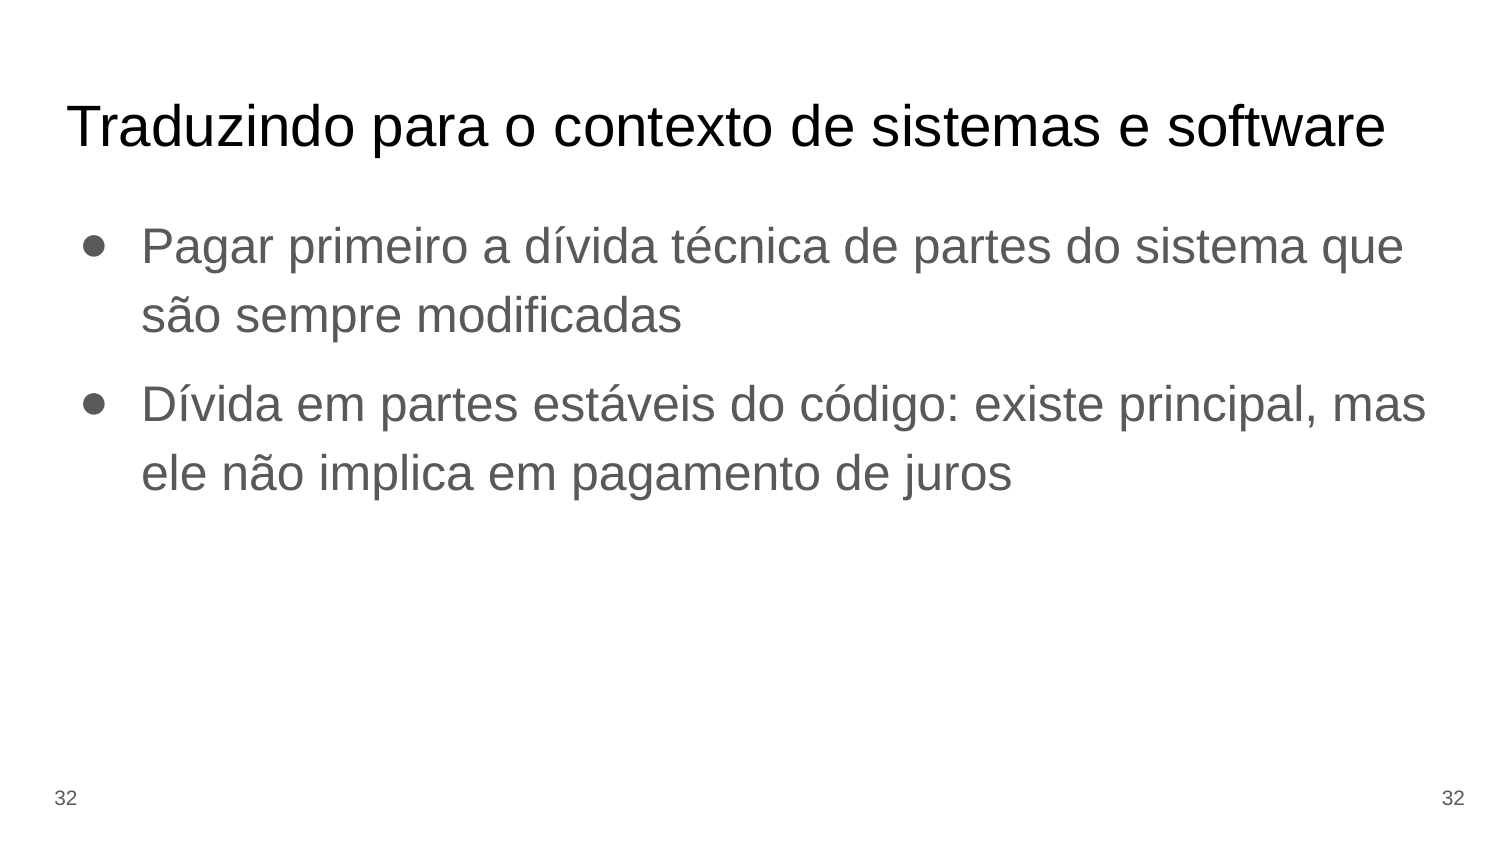

# Traduzindo para o contexto de sistemas e software
Pagar primeiro a dívida técnica de partes do sistema que são sempre modificadas
Dívida em partes estáveis do código: existe principal, mas ele não implica em pagamento de juros

32
32